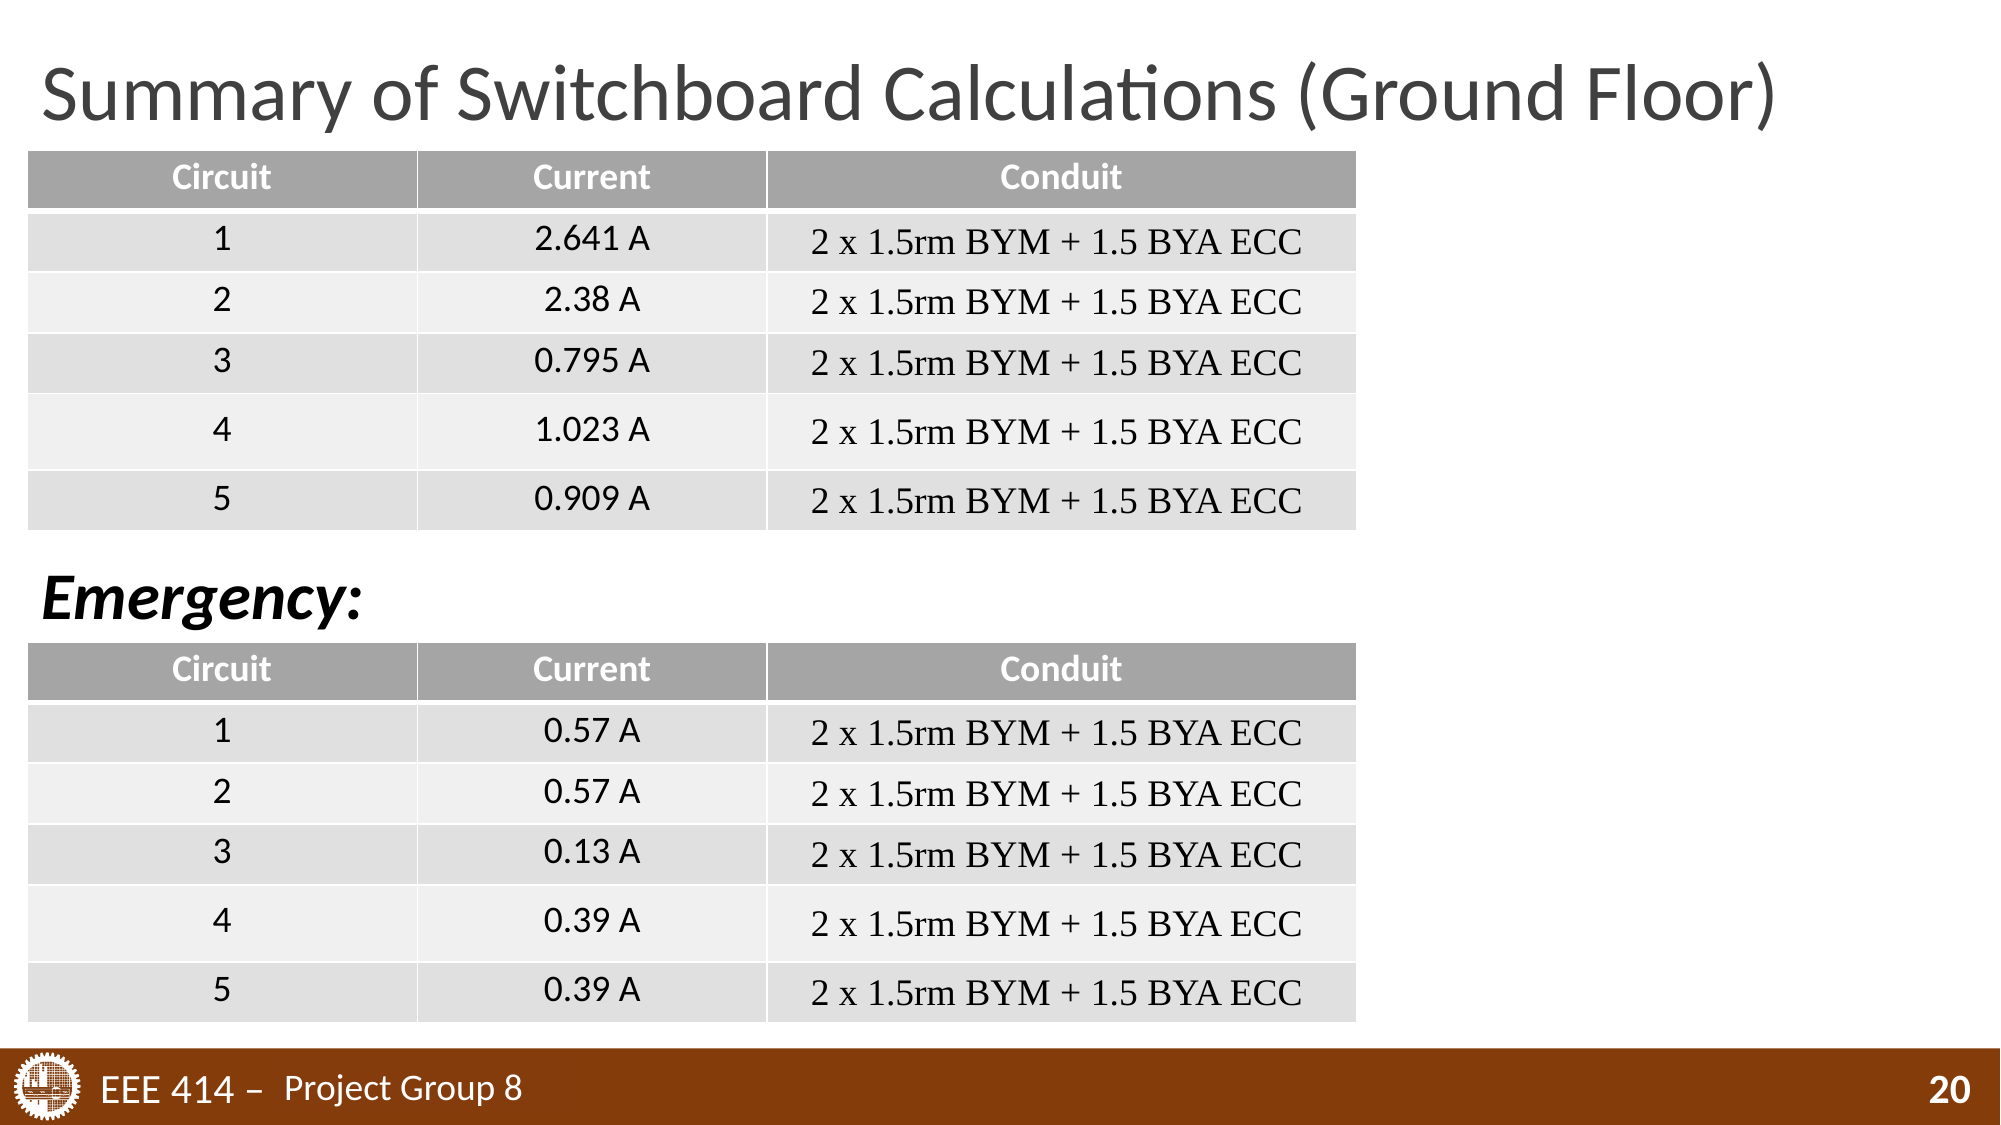

# Summary of Switchboard Calculations (Ground Floor)
| Circuit | Current | Conduit |
| --- | --- | --- |
| 1 | 2.641 A | 2 x 1.5rm BYM + 1.5 BYA ECC |
| 2 | 2.38 A | 2 x 1.5rm BYM + 1.5 BYA ECC |
| 3 | 0.795 A | 2 x 1.5rm BYM + 1.5 BYA ECC |
| 4 | 1.023 A | 2 x 1.5rm BYM + 1.5 BYA ECC |
| 5 | 0.909 A | 2 x 1.5rm BYM + 1.5 BYA ECC |
Emergency:
| Circuit | Current | Conduit |
| --- | --- | --- |
| 1 | 0.57 A | 2 x 1.5rm BYM + 1.5 BYA ECC |
| 2 | 0.57 A | 2 x 1.5rm BYM + 1.5 BYA ECC |
| 3 | 0.13 A | 2 x 1.5rm BYM + 1.5 BYA ECC |
| 4 | 0.39 A | 2 x 1.5rm BYM + 1.5 BYA ECC |
| 5 | 0.39 A | 2 x 1.5rm BYM + 1.5 BYA ECC |
Project Group 8
20